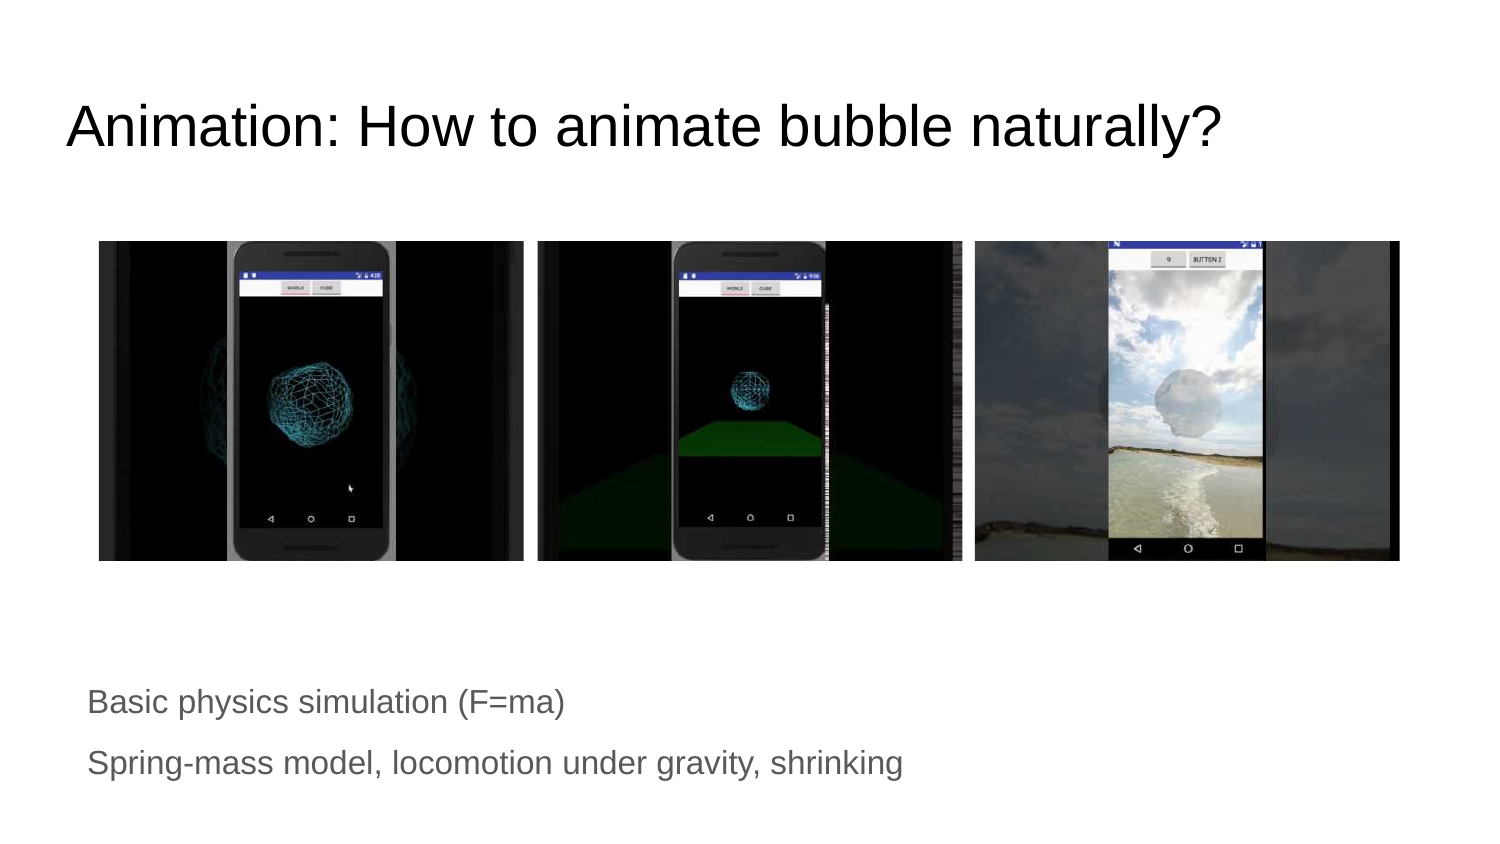

# Animation: How to animate bubble naturally?

Basic physics simulation (F=ma)
Spring-mass model, locomotion under gravity, shrinking